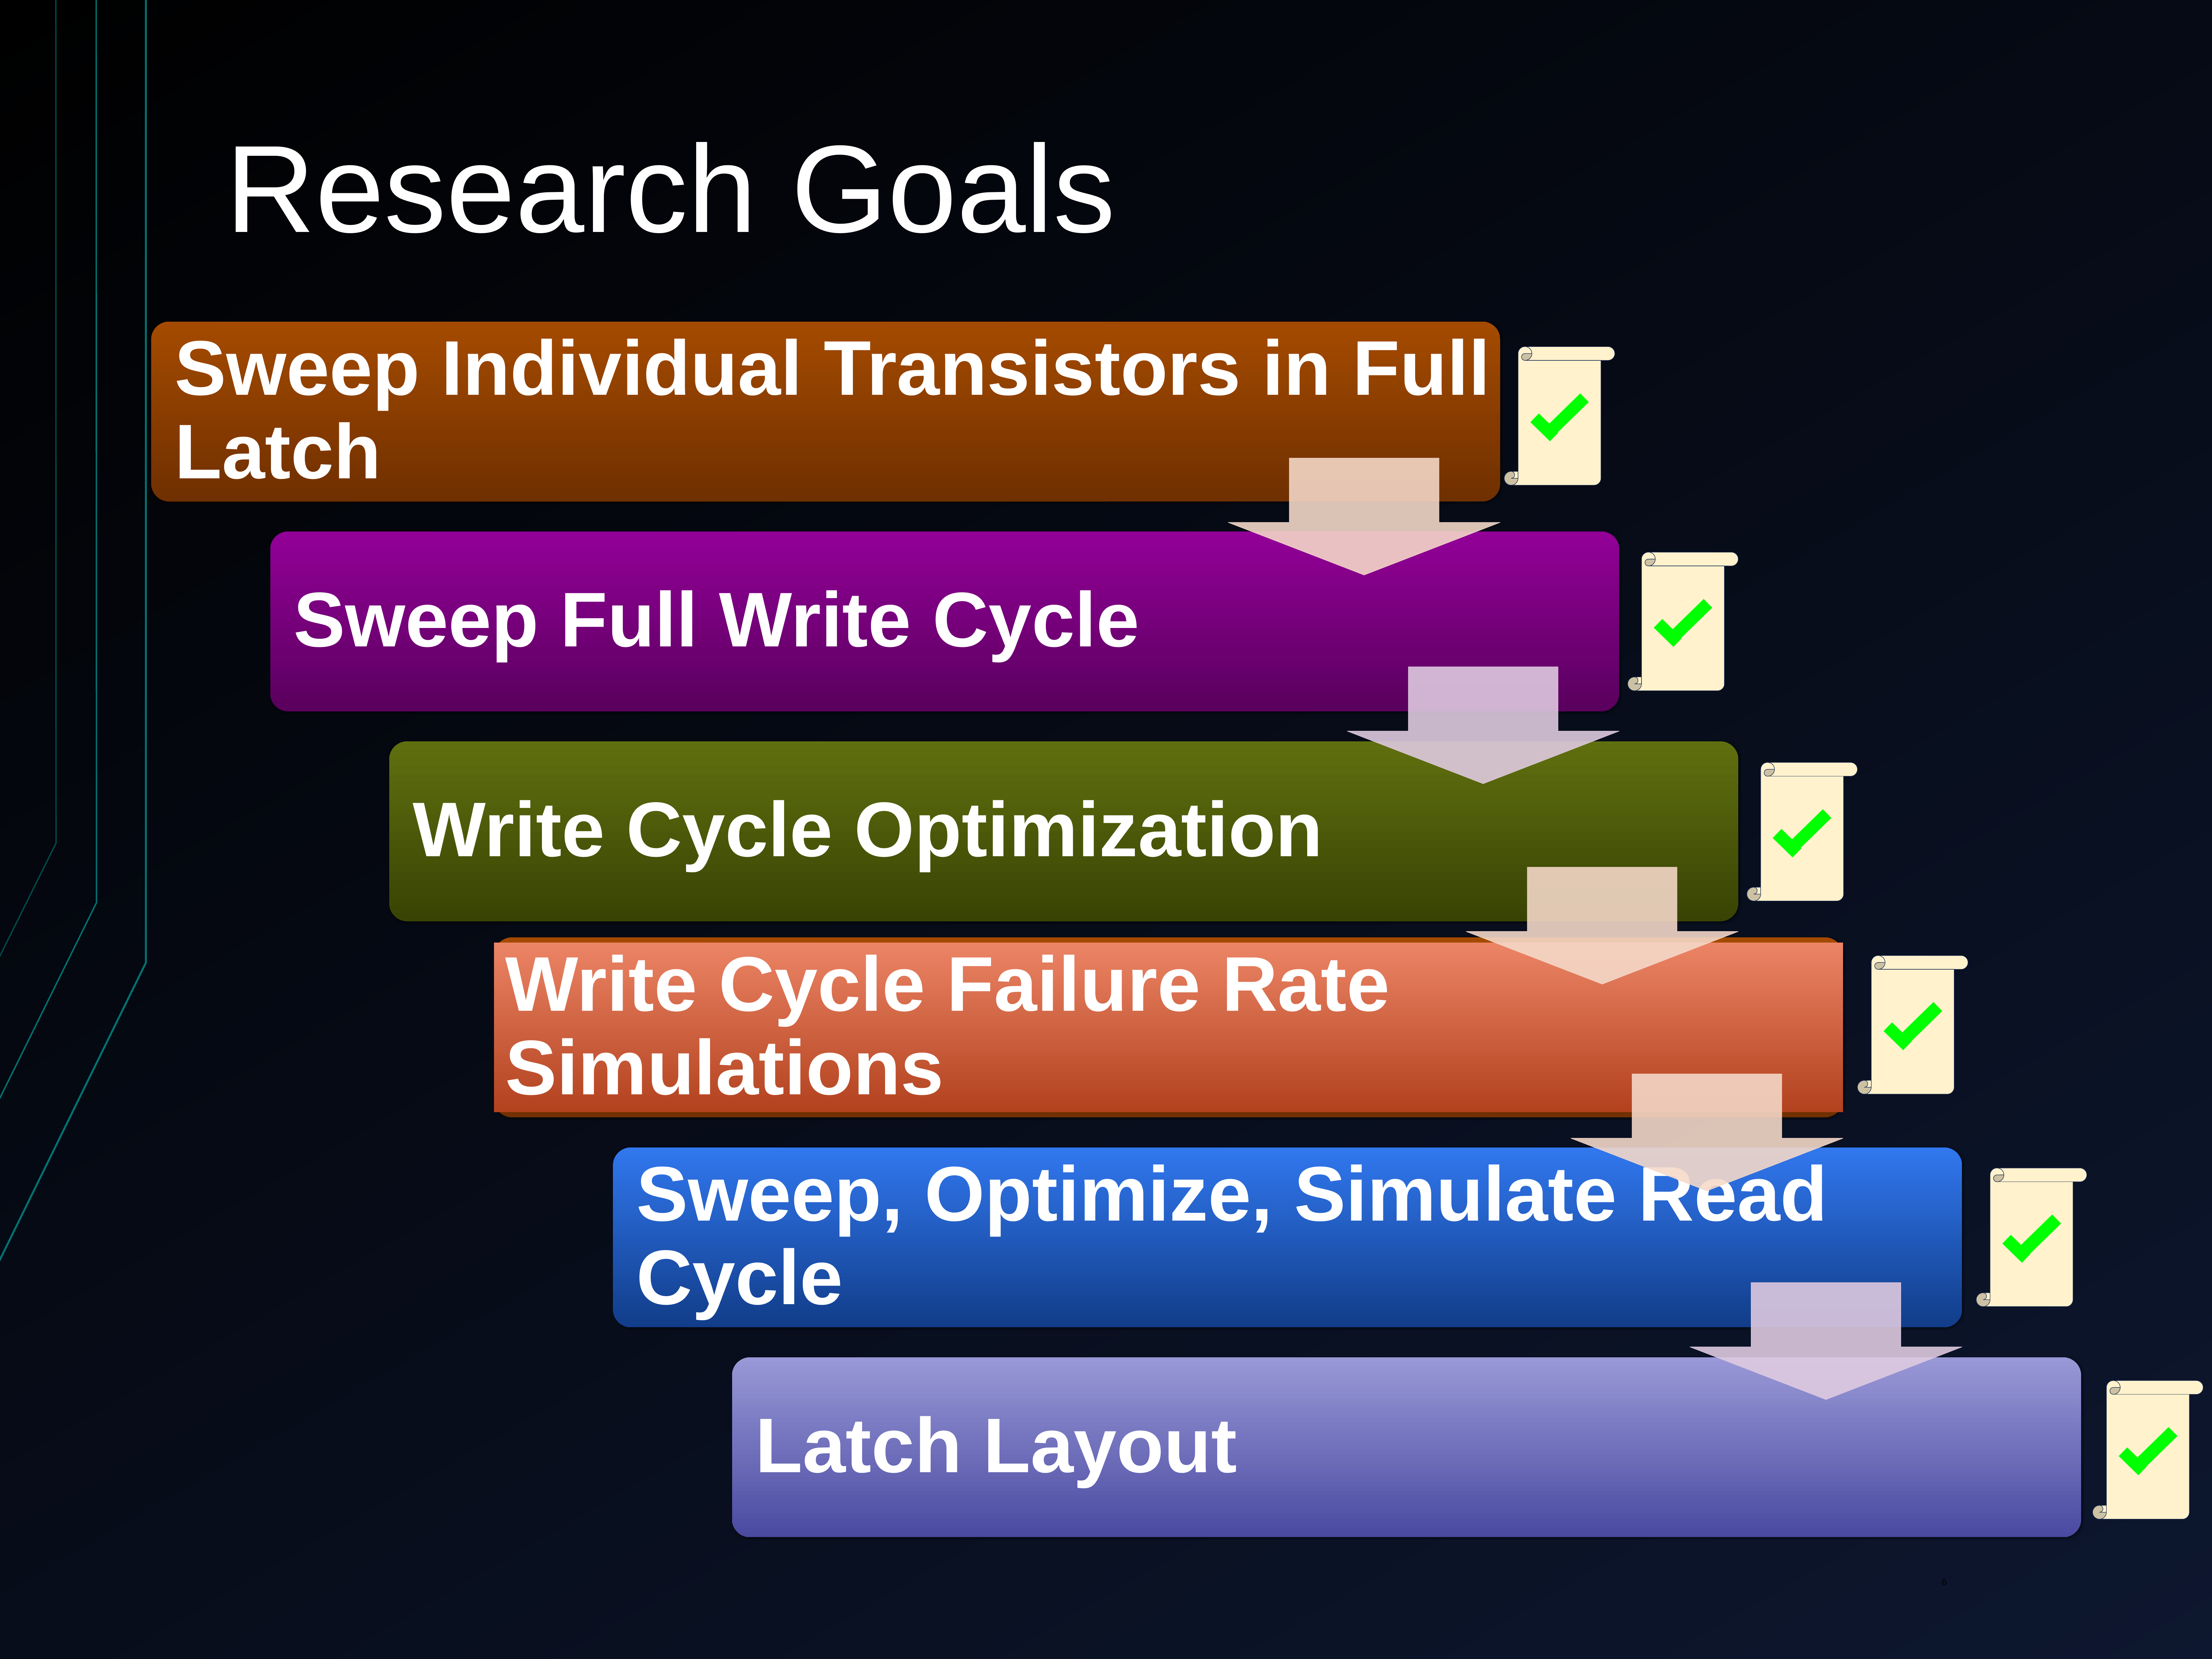

# Research Goals

Sweep Individual Transistors in Full Latch

Sweep Full Write Cycle

Write Cycle Optimization

Write Cycle Failure Rate Simulations

Sweep, Optimize, Simulate Read Cycle

Latch Layout

6